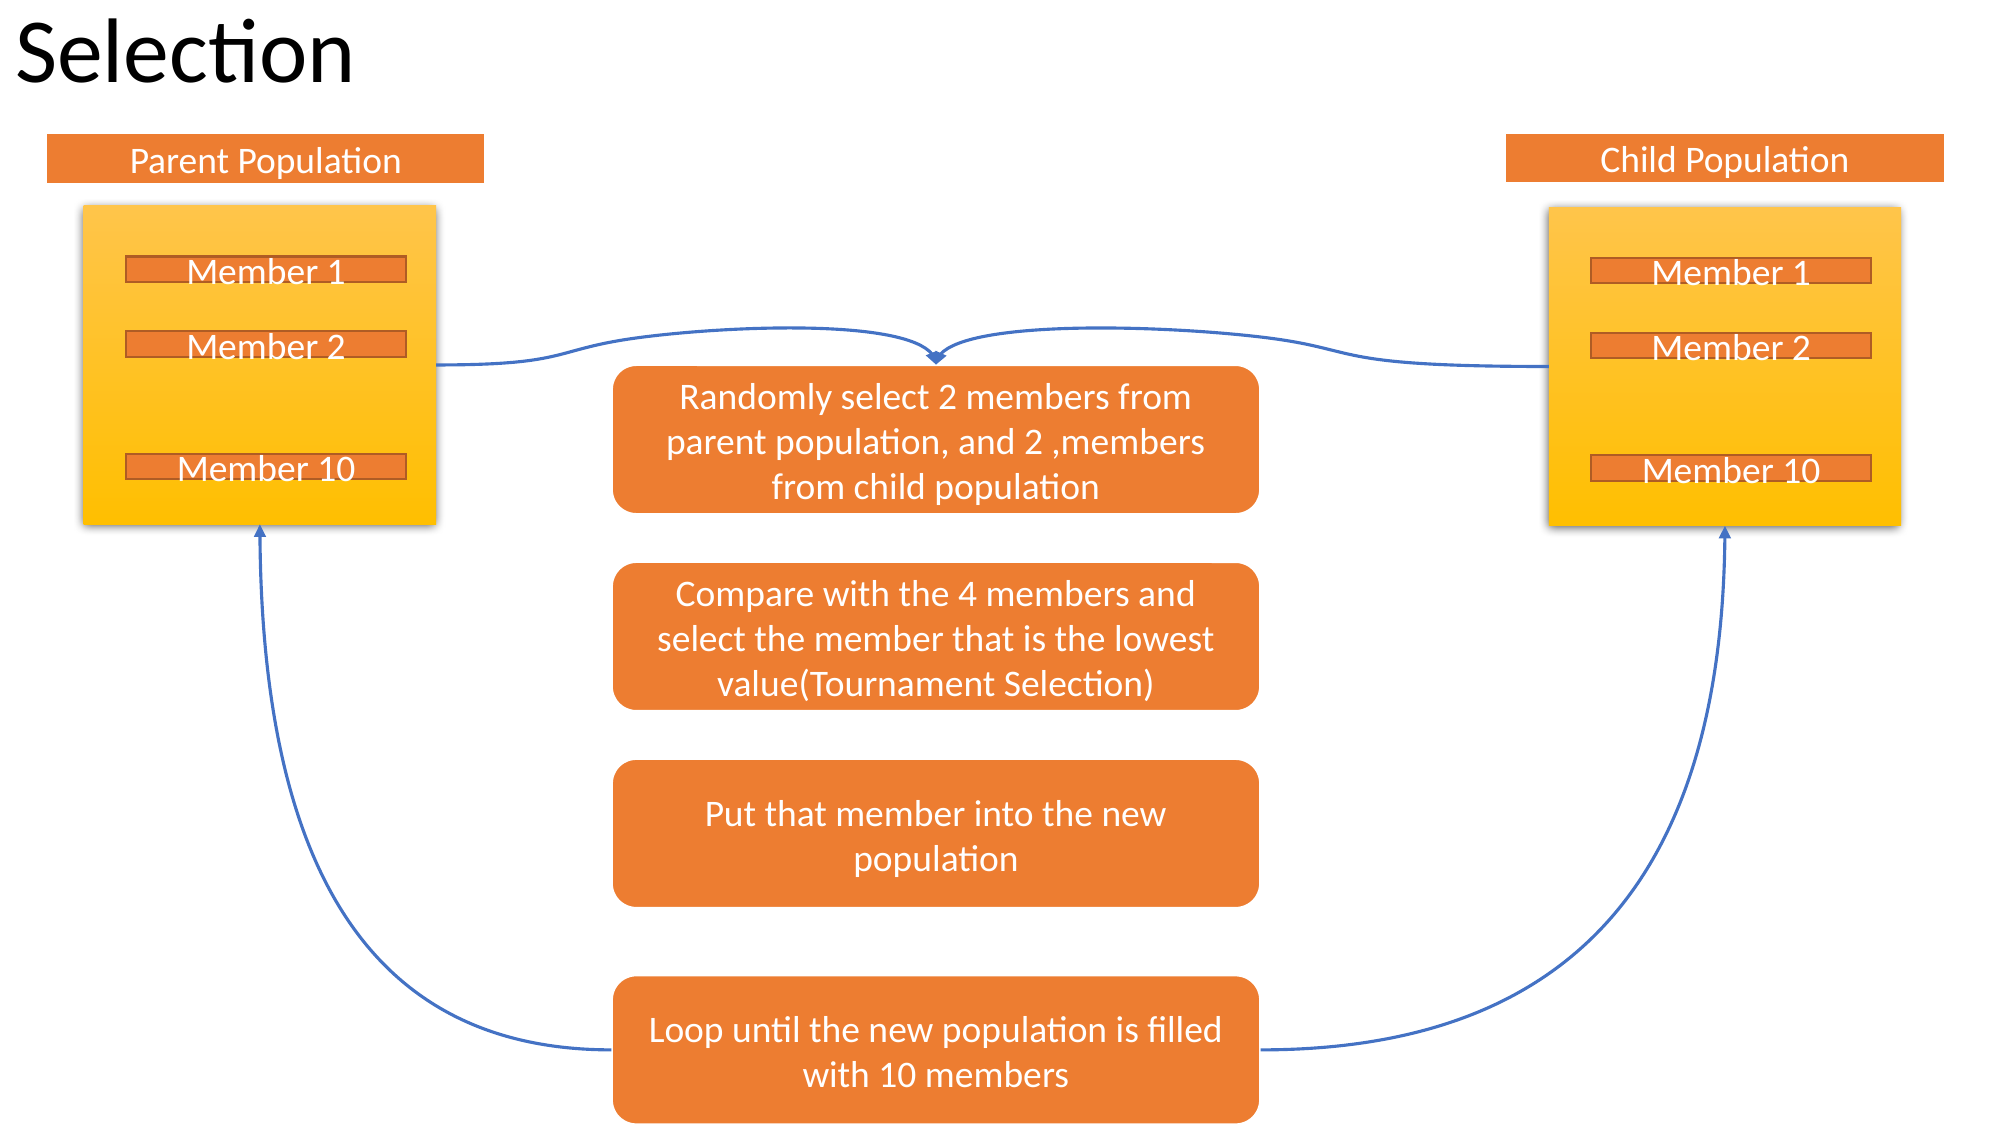

# Selection
Child Population
Parent Population

Member 1
Member 1
Member 2
Member 2
Randomly select 2 members from parent population, and 2 ,members from child population
Member 10
Member 10
Compare with the 4 members and select the member that is the lowest value(Tournament Selection)
Put that member into the new population
Loop until the new population is filled with 10 members